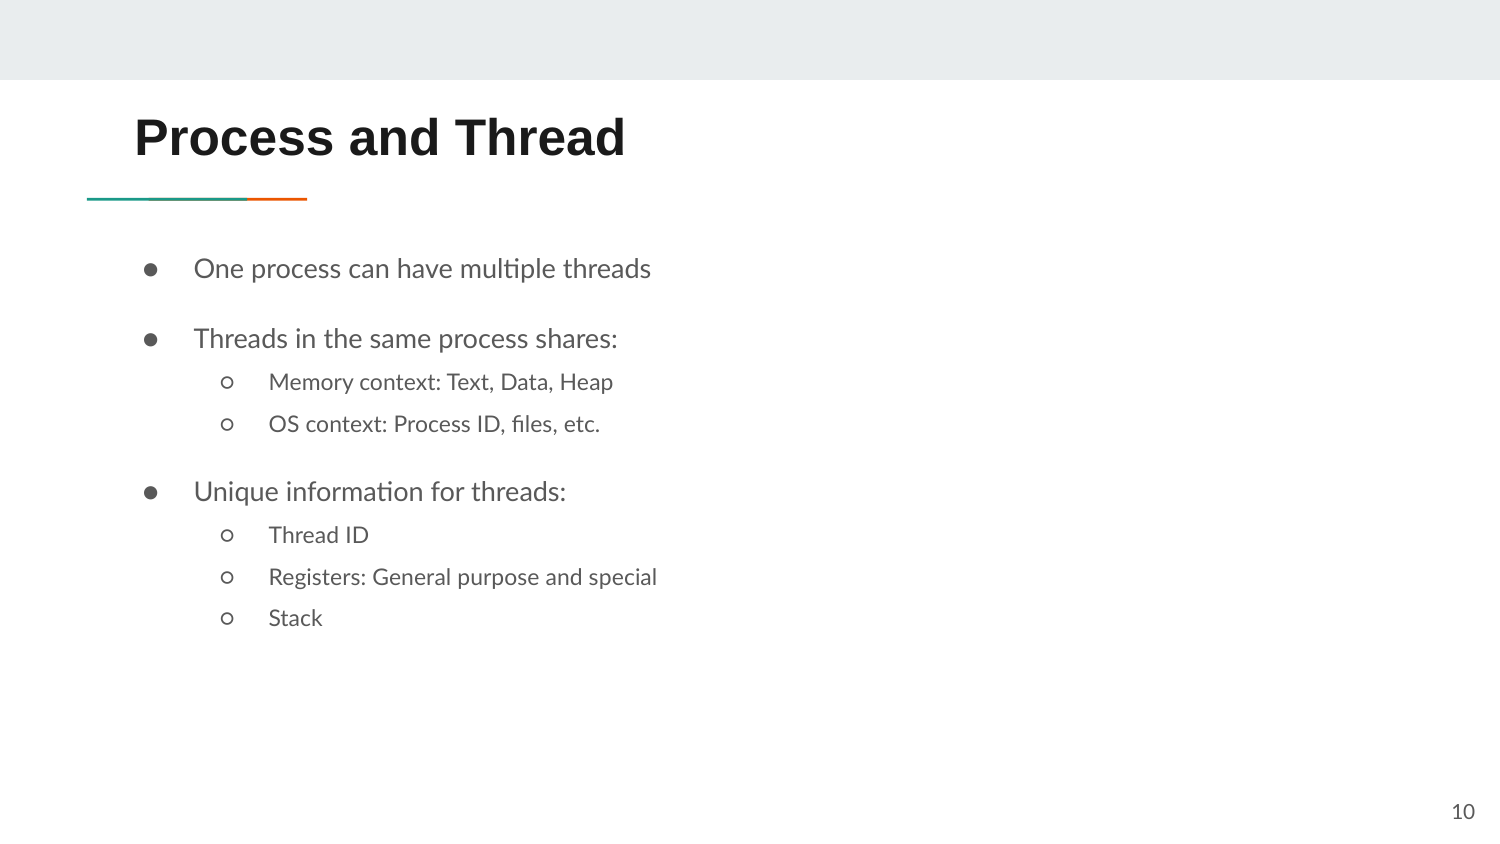

# Process and Thread
One process can have multiple threads
Threads in the same process shares:
Memory context: Text, Data, Heap
OS context: Process ID, files, etc.
Unique information for threads:
Thread ID
Registers: General purpose and special
Stack
10